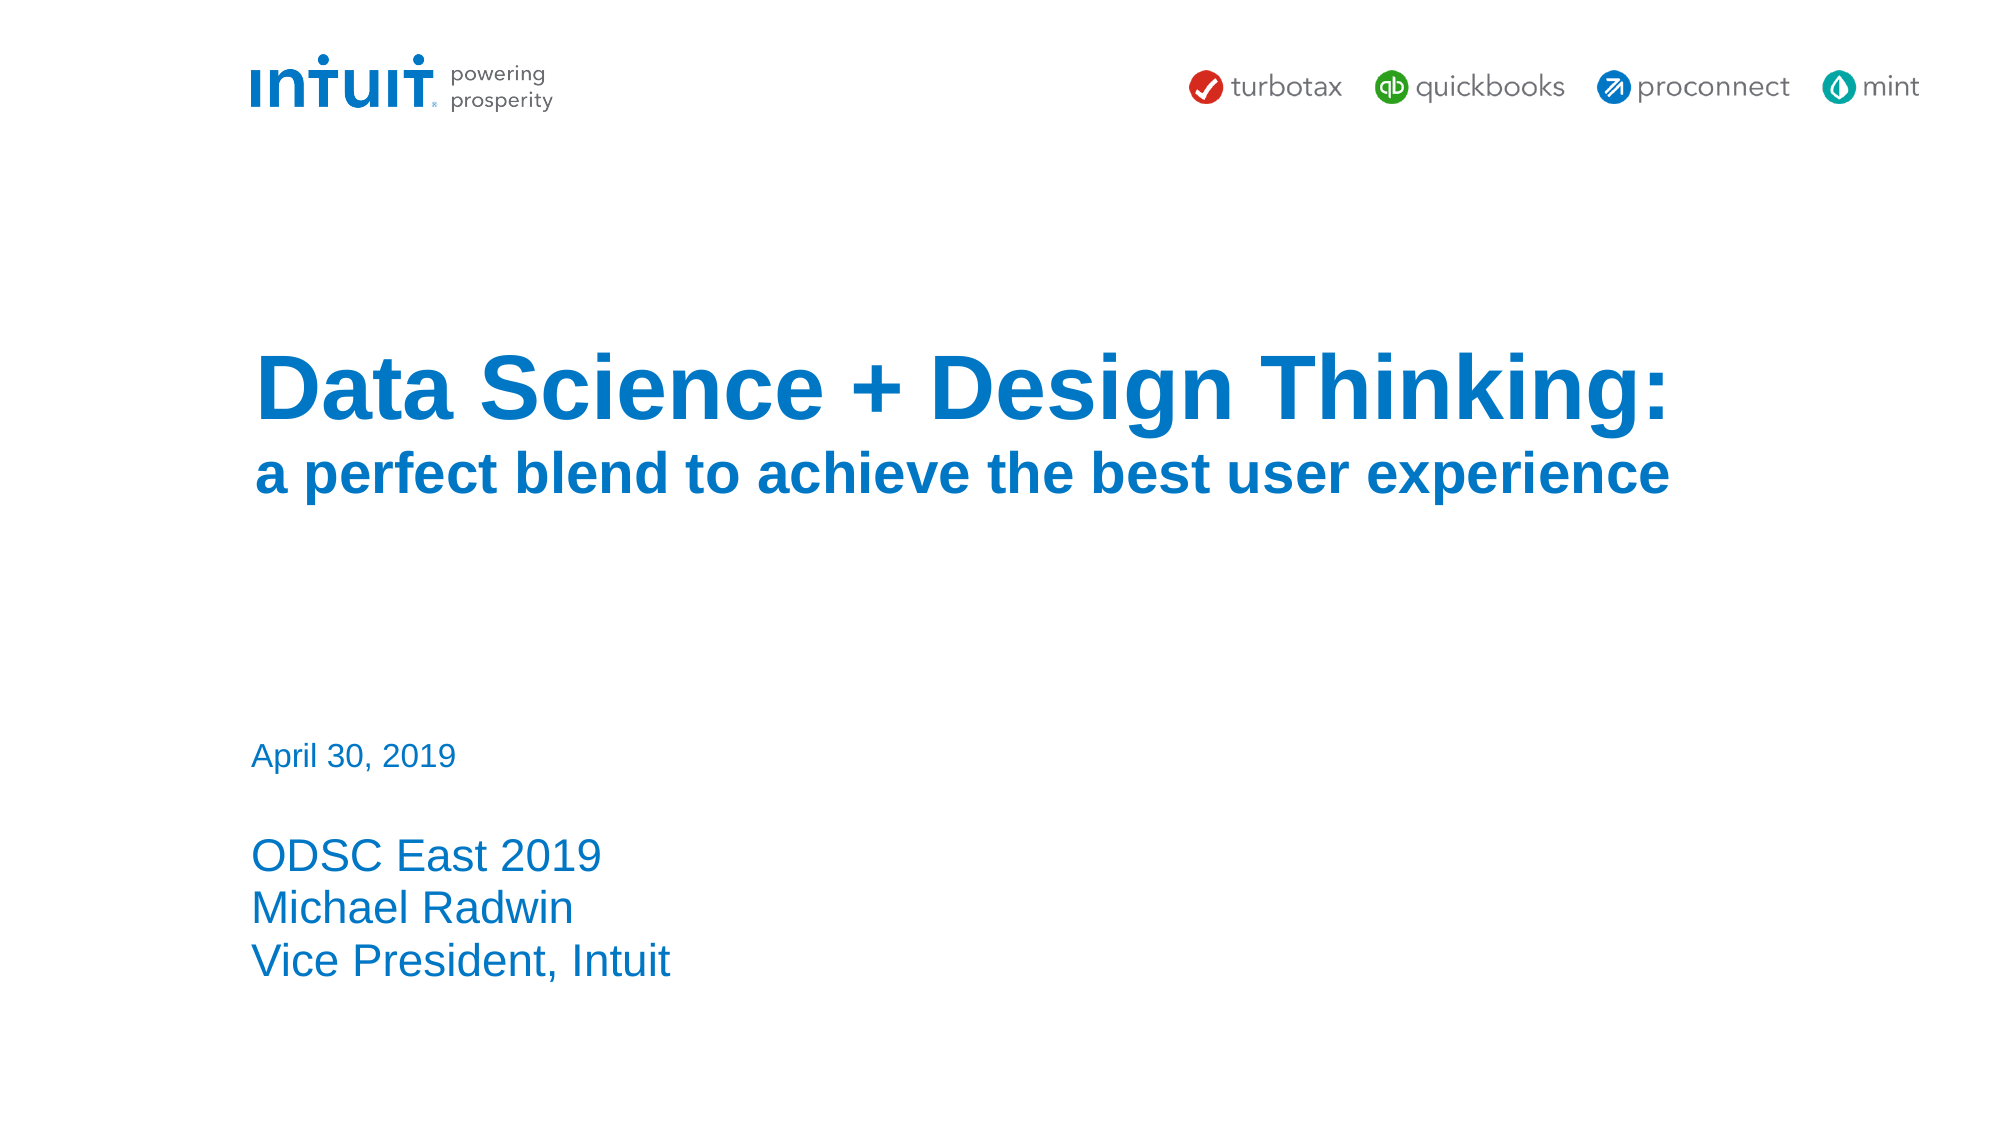

# Data Science + Design Thinking: a perfect blend to achieve the best user experience
April 30, 2019
ODSC East 2019
Michael Radwin
Vice President, Intuit